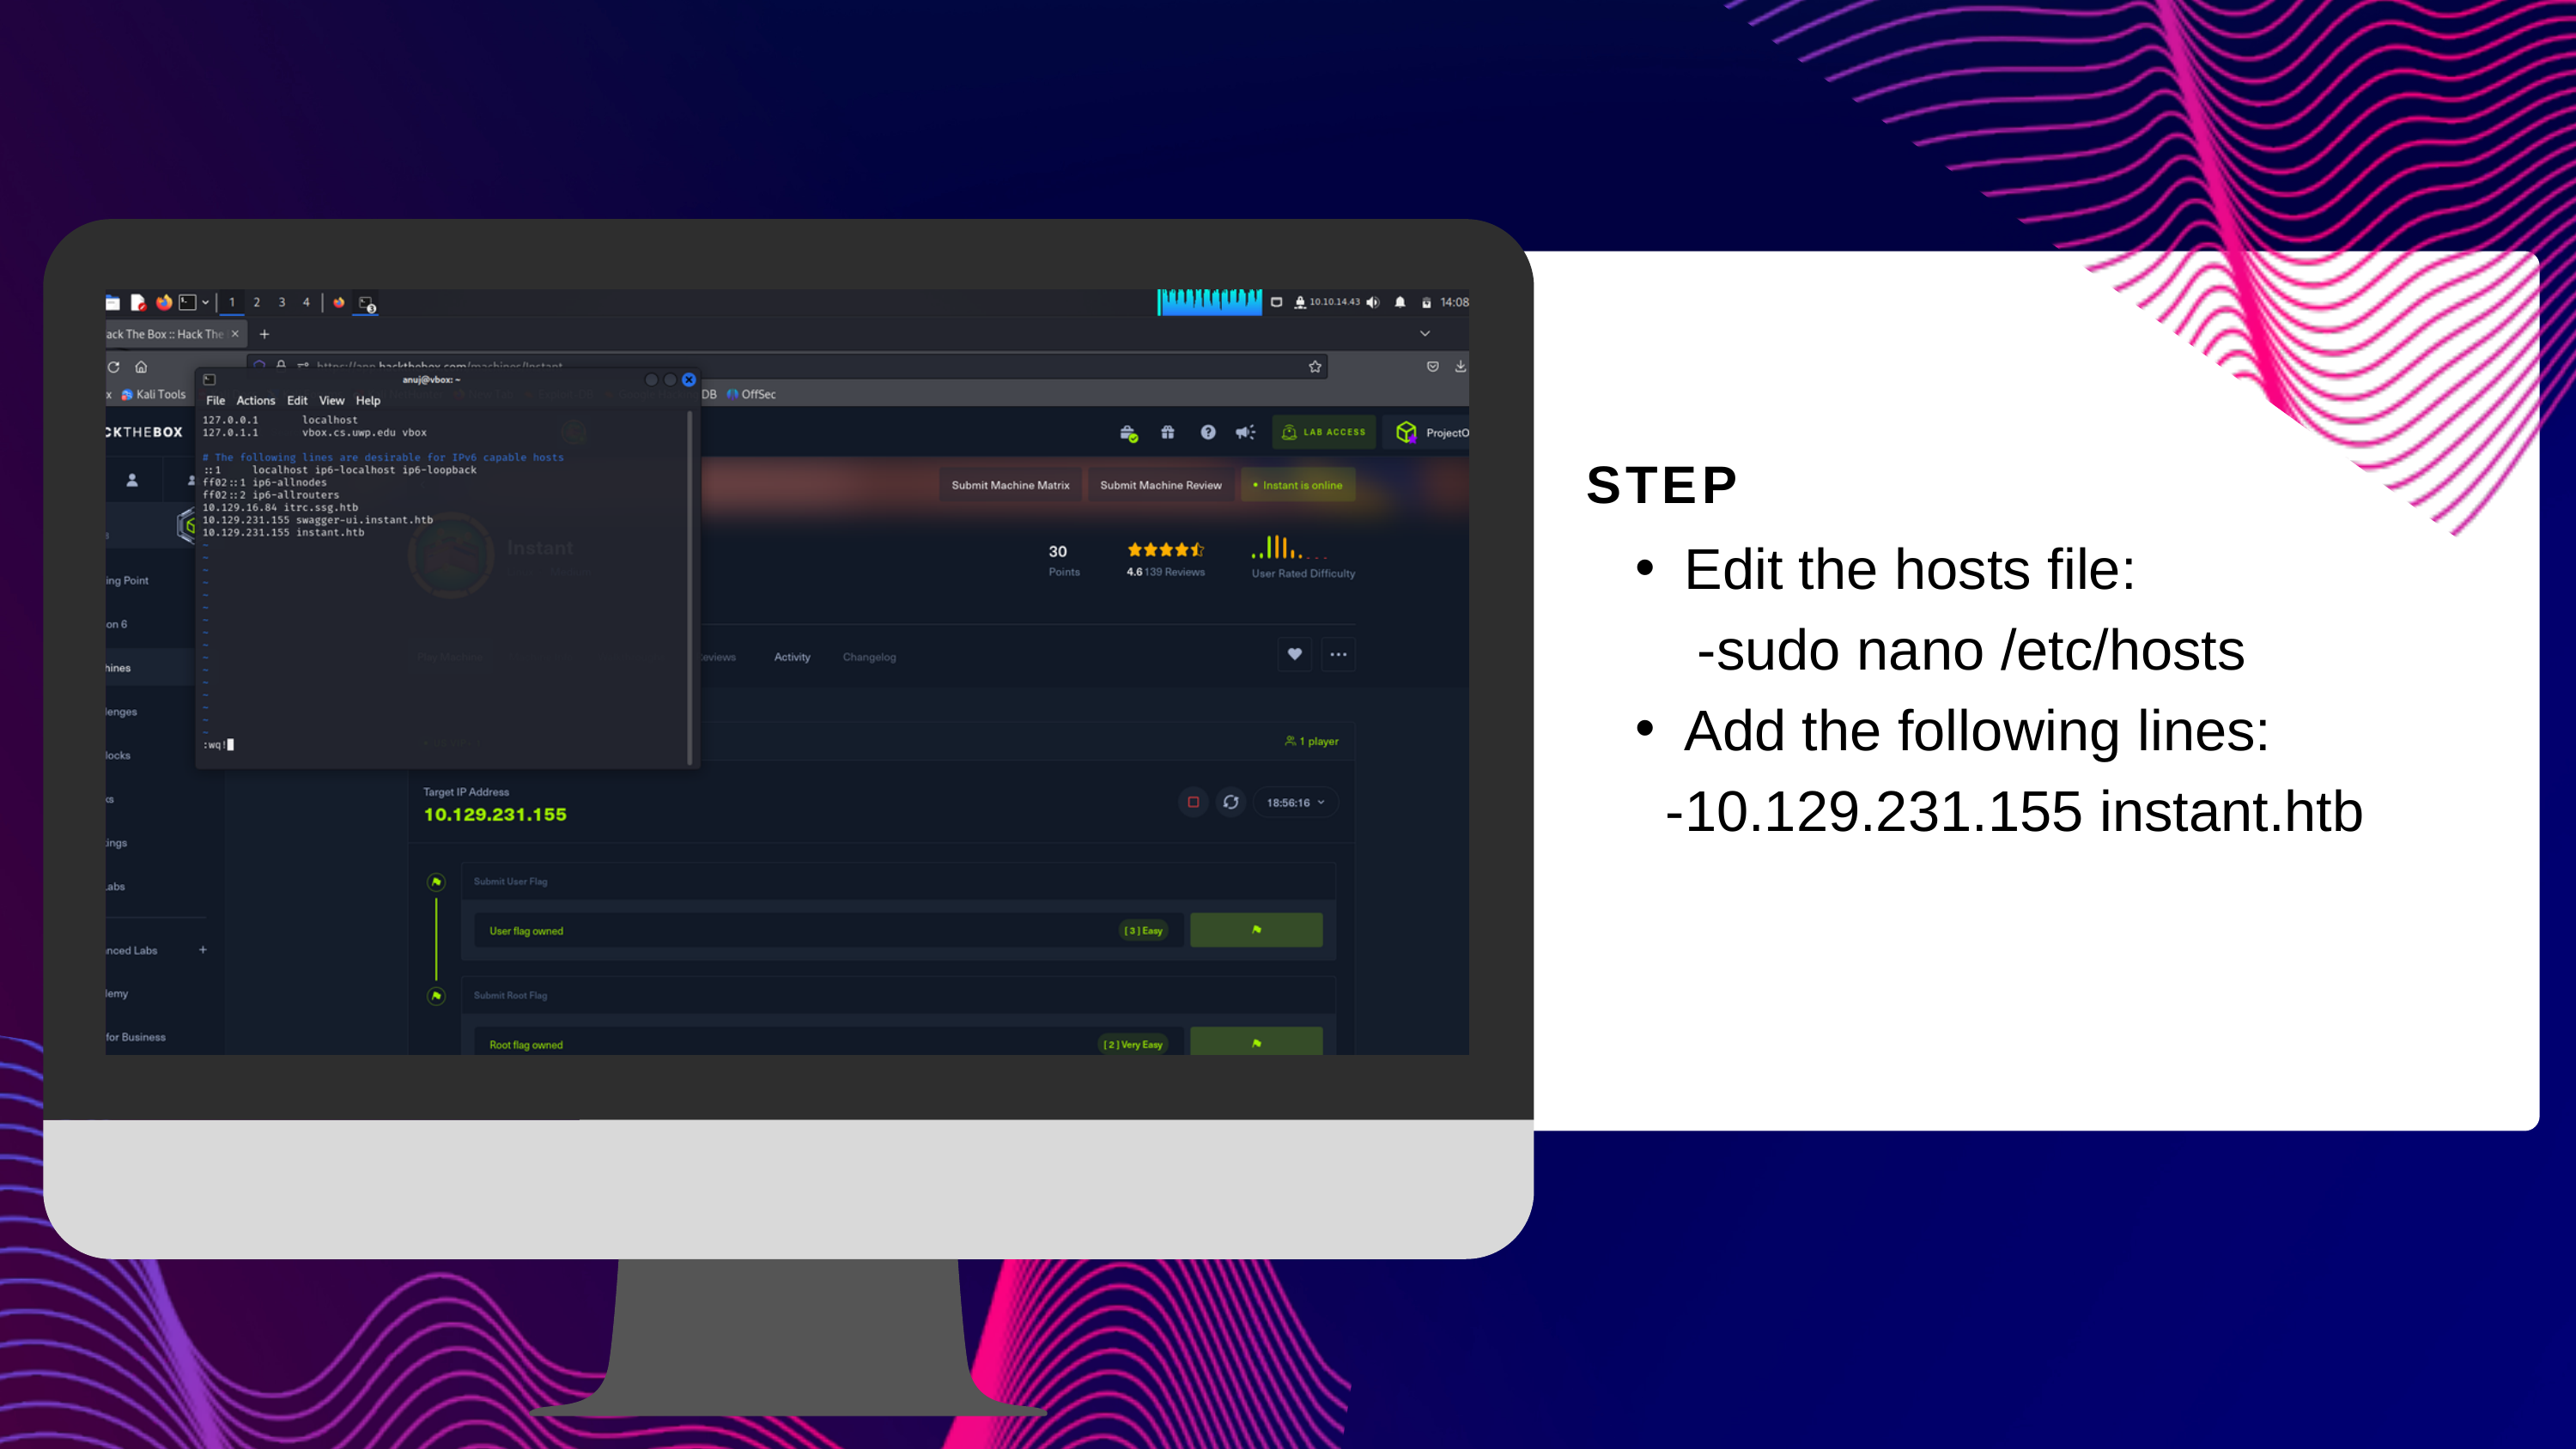

STEP
Edit the hosts file:
       -sudo nano /etc/hosts
Add the following lines:
     -10.129.231.155 instant.htb